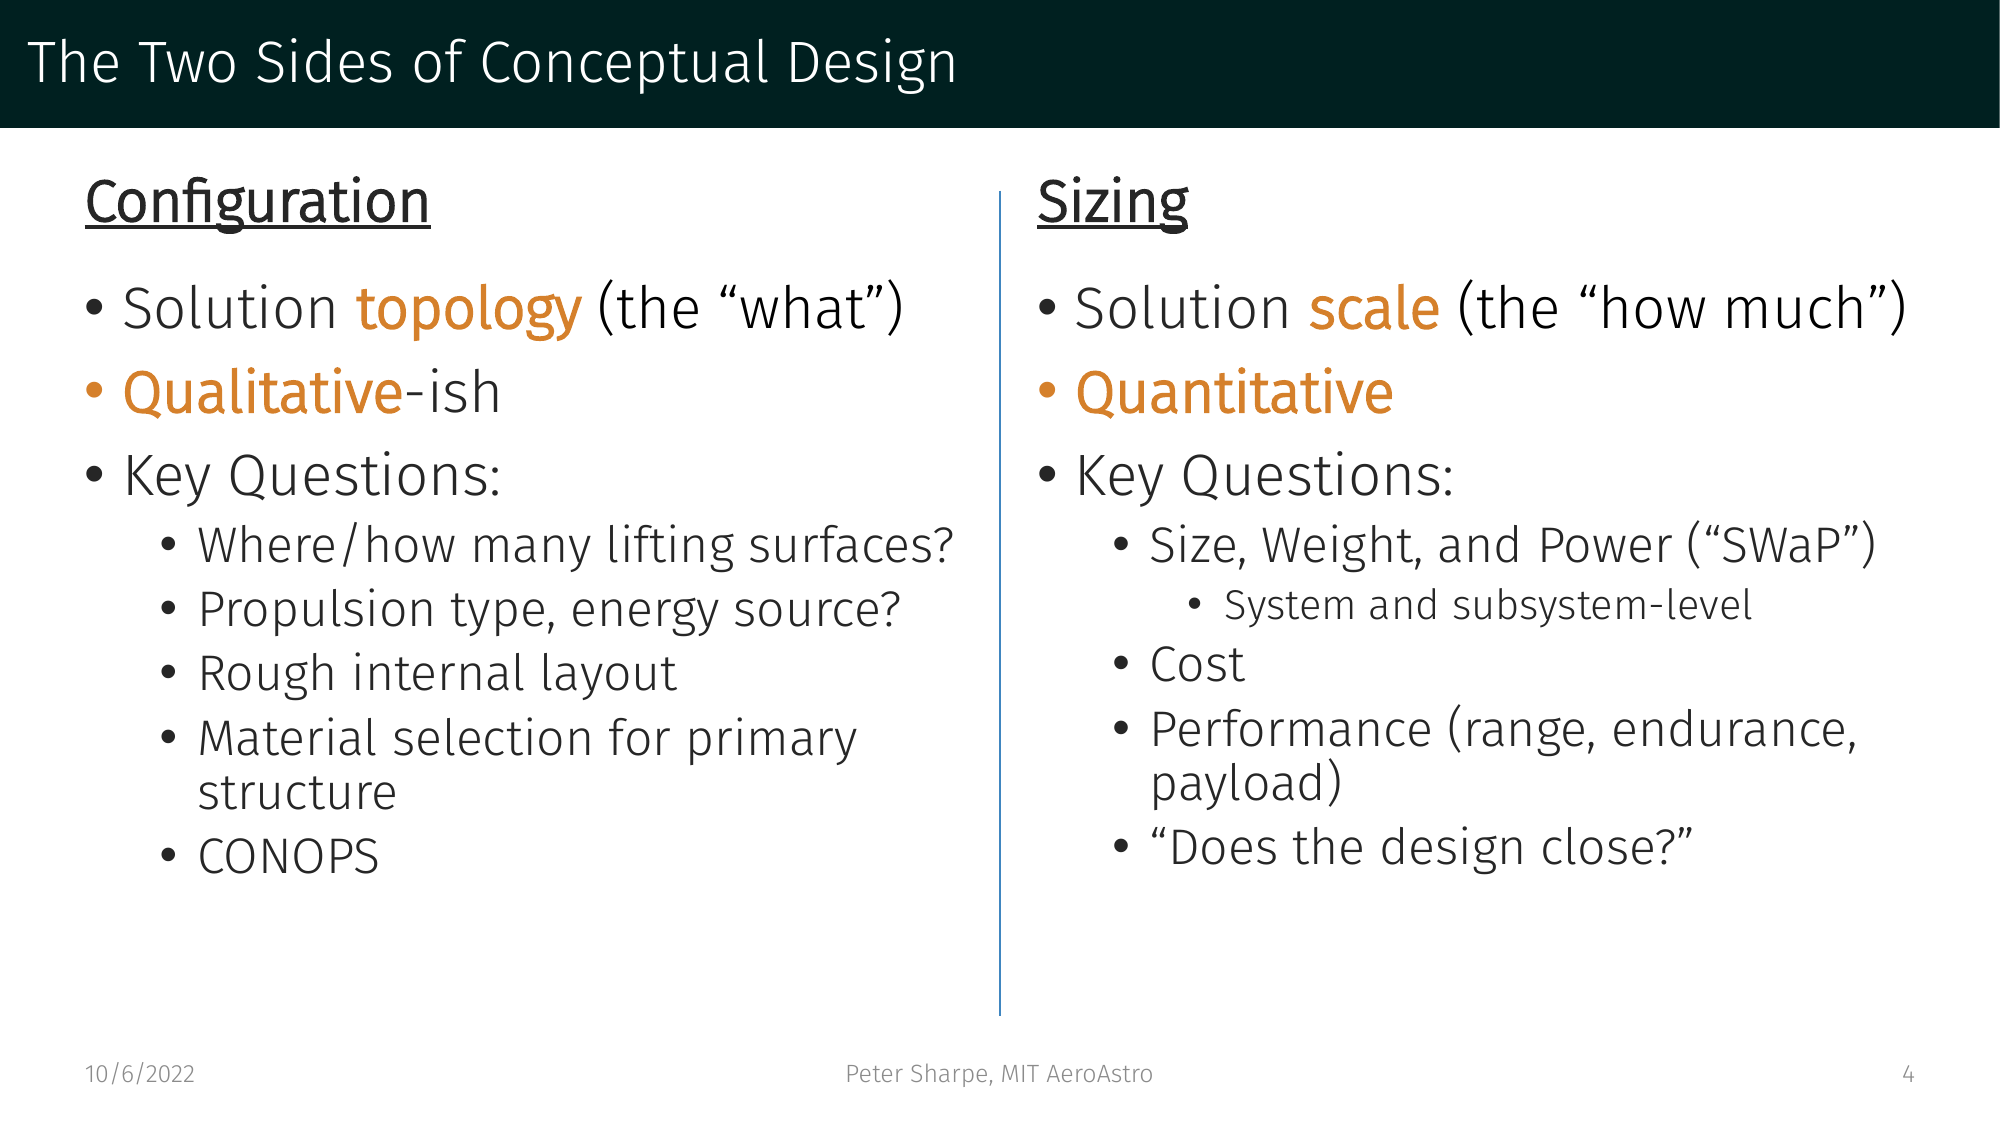

# The Two Sides of Conceptual Design
Configuration
Sizing
Solution topology (the “what”)
Qualitative-ish
Key Questions:
Where/how many lifting surfaces?
Propulsion type, energy source?
Rough internal layout
Material selection for primary structure
CONOPS
Solution scale (the “how much”)
Quantitative
Key Questions:
Size, Weight, and Power (“SWaP”)
System and subsystem-level
Cost
Performance (range, endurance, payload)
“Does the design close?”
10/6/2022
4
Peter Sharpe, MIT AeroAstro